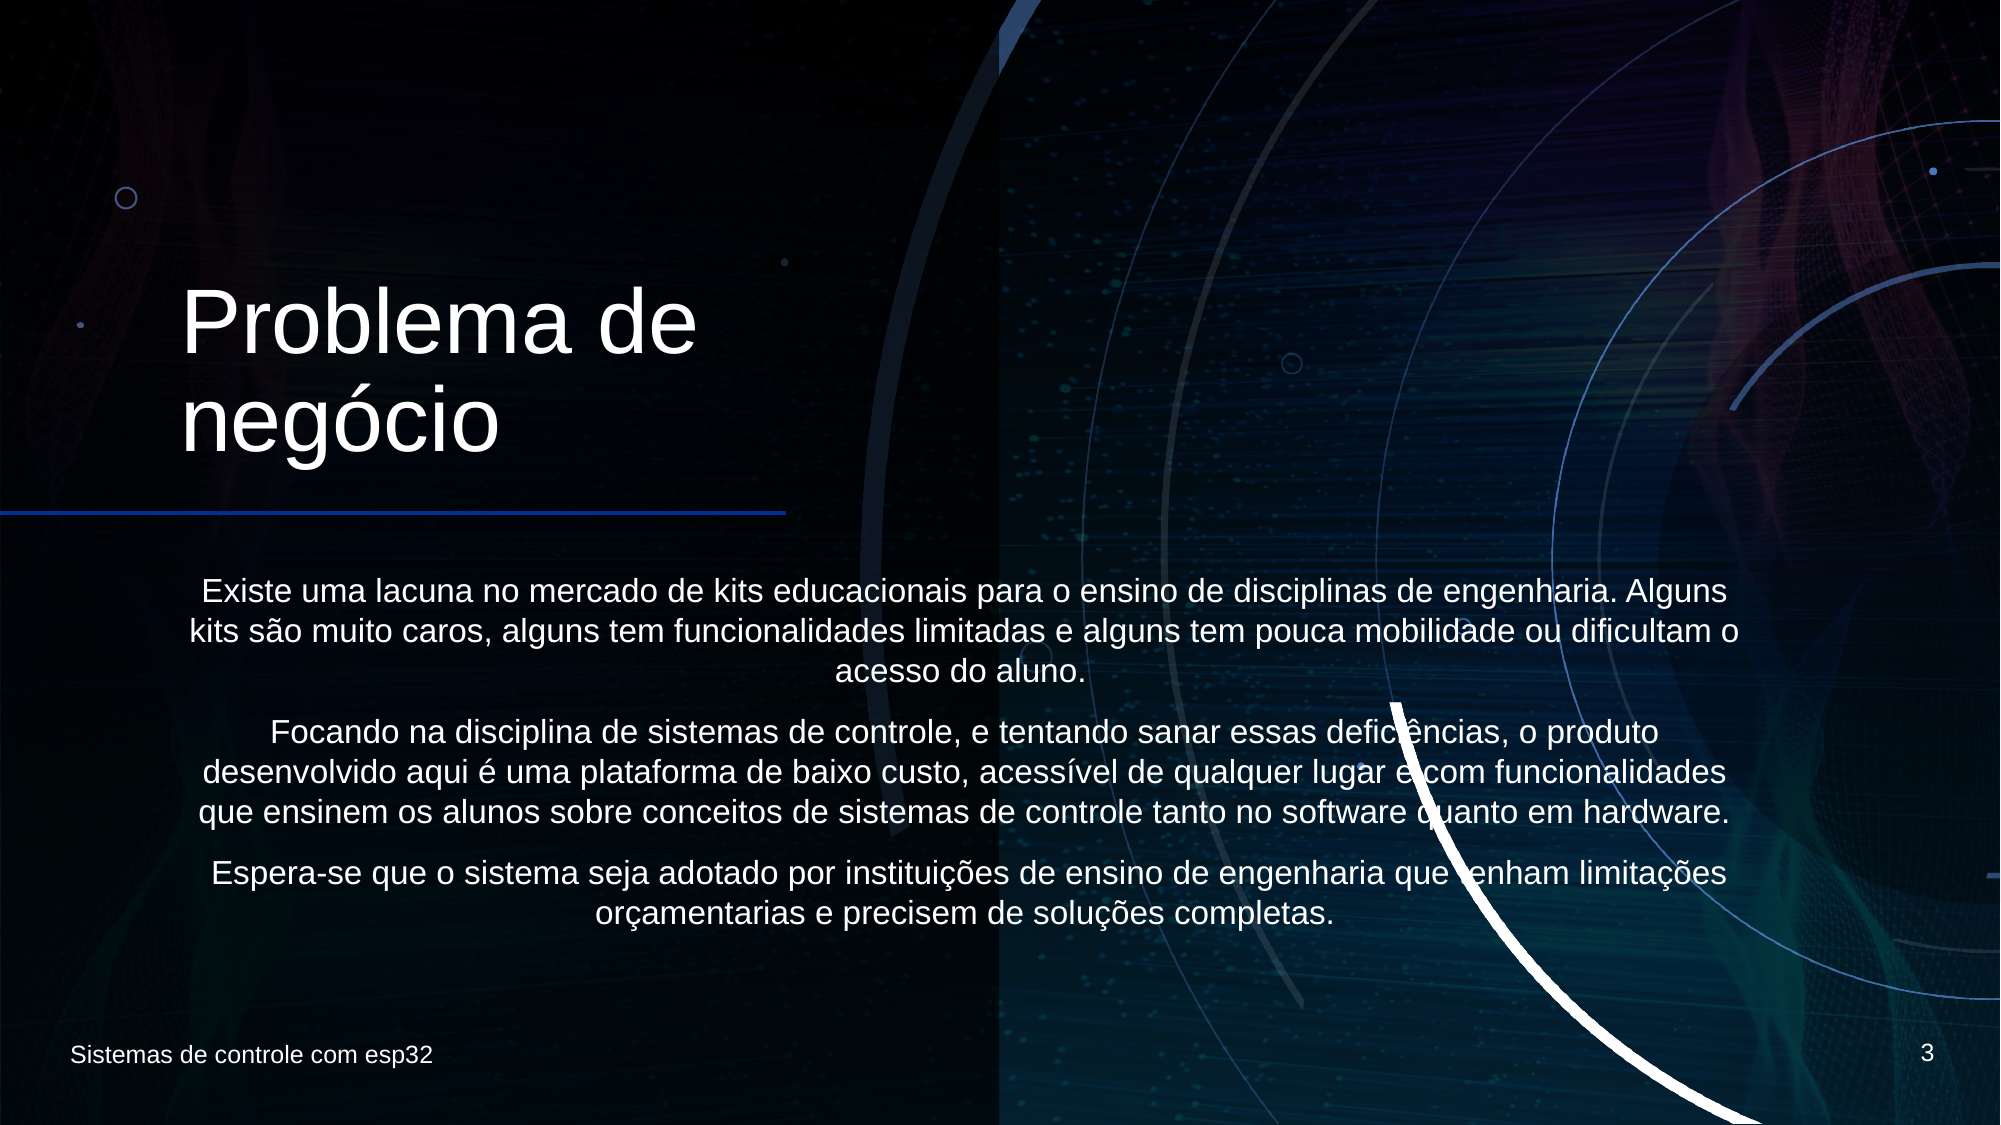

# Problema de negócio
Existe uma lacuna no mercado de kits educacionais para o ensino de disciplinas de engenharia. Alguns kits são muito caros, alguns tem funcionalidades limitadas e alguns tem pouca mobilidade ou dificultam o acesso do aluno.
Focando na disciplina de sistemas de controle, e tentando sanar essas deficiências, o produto desenvolvido aqui é uma plataforma de baixo custo, acessível de qualquer lugar e com funcionalidades que ensinem os alunos sobre conceitos de sistemas de controle tanto no software quanto em hardware.
 Espera-se que o sistema seja adotado por instituições de ensino de engenharia que tenham limitações orçamentarias e precisem de soluções completas.

3
Sistemas de controle com esp32